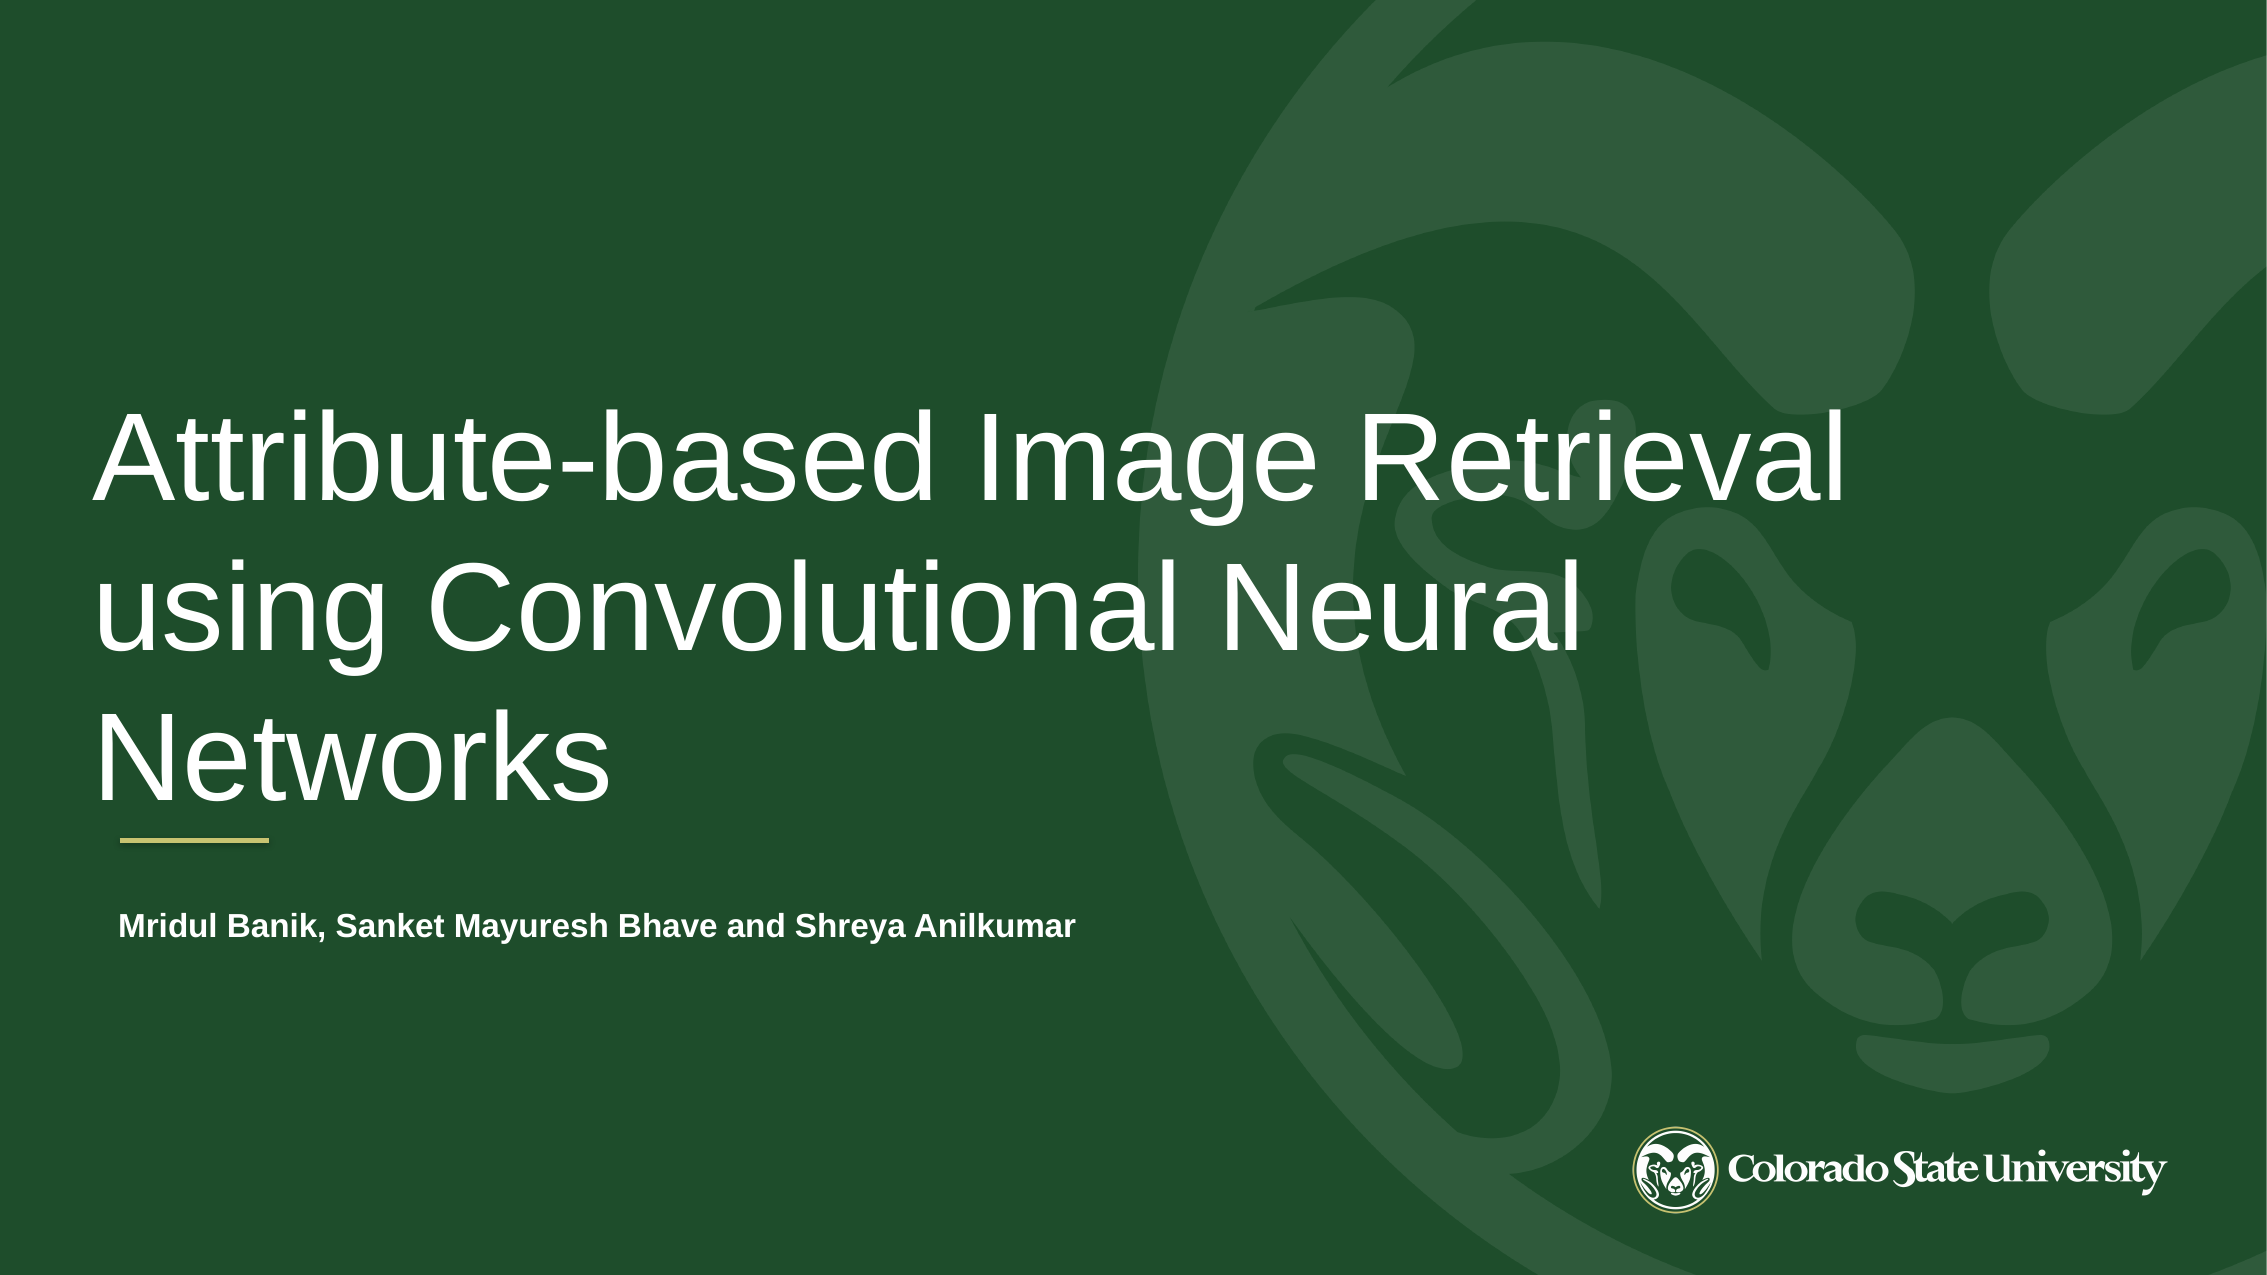

Attribute-based Image Retrieval using Convolutional Neural Networks
Mridul Banik, Sanket Mayuresh Bhave and Shreya Anilkumar